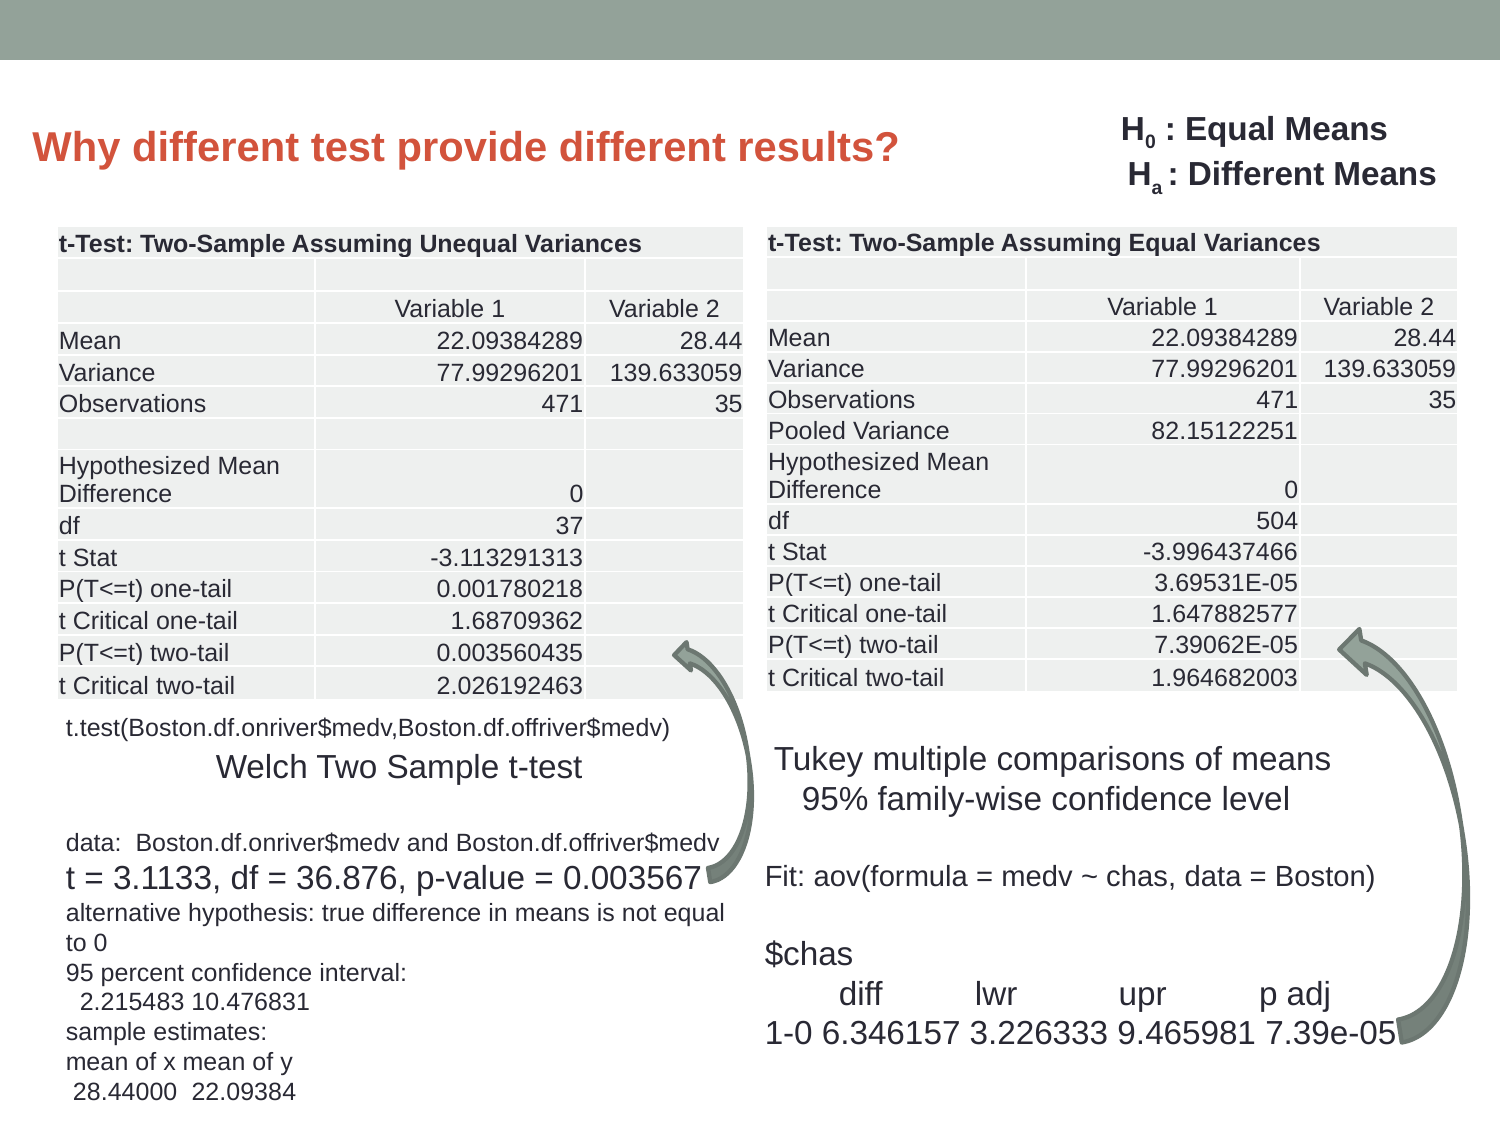

# Why different test provide different results?
  H0 : Equal Means
   Ha : Different Means
| t-Test: Two-Sample Assuming Unequal Variances |  |  |
| --- | --- | --- |
|  |  |  |
|  | Variable 1 | Variable 2 |
| Mean | 22.09384289 | 28.44 |
| Variance | 77.99296201 | 139.633059 |
| Observations | 471 | 35 |
|  |  |  |
| Hypothesized Mean Difference | 0 |  |
| df | 37 |  |
| t Stat | -3.113291313 |  |
| P(T<=t) one-tail | 0.001780218 |  |
| t Critical one-tail | 1.68709362 |  |
| P(T<=t) two-tail | 0.003560435 |  |
| t Critical two-tail | 2.026192463 |  |
| t-Test: Two-Sample Assuming Equal Variances |  |  |
| --- | --- | --- |
|  |  |  |
|  | Variable 1 | Variable 2 |
| Mean | 22.09384289 | 28.44 |
| Variance | 77.99296201 | 139.633059 |
| Observations | 471 | 35 |
| Pooled Variance | 82.15122251 |  |
| Hypothesized Mean Difference | 0 |  |
| df | 504 |  |
| t Stat | -3.996437466 |  |
| P(T<=t) one-tail | 3.69531E-05 |  |
| t Critical one-tail | 1.647882577 |  |
| P(T<=t) two-tail | 7.39062E-05 |  |
| t Critical two-tail | 1.964682003 |  |
t.test(Boston.df.onriver$medv,Boston.df.offriver$medv)
	Welch Two Sample t-test

data:  Boston.df.onriver$medv and Boston.df.offriver$medv
t = 3.1133, df = 36.876, p-value = 0.003567
alternative hypothesis: true difference in means is not equal to 0
95 percent confidence interval:
  2.215483 10.476831
sample estimates:
mean of x mean of y
 28.44000  22.09384

 Tukey multiple comparisons of means
    95% family-wise confidence level

Fit: aov(formula = medv ~ chas, data = Boston)

$chas
        diff          lwr           upr          p adj
1-0 6.346157 3.226333 9.465981 7.39e-05